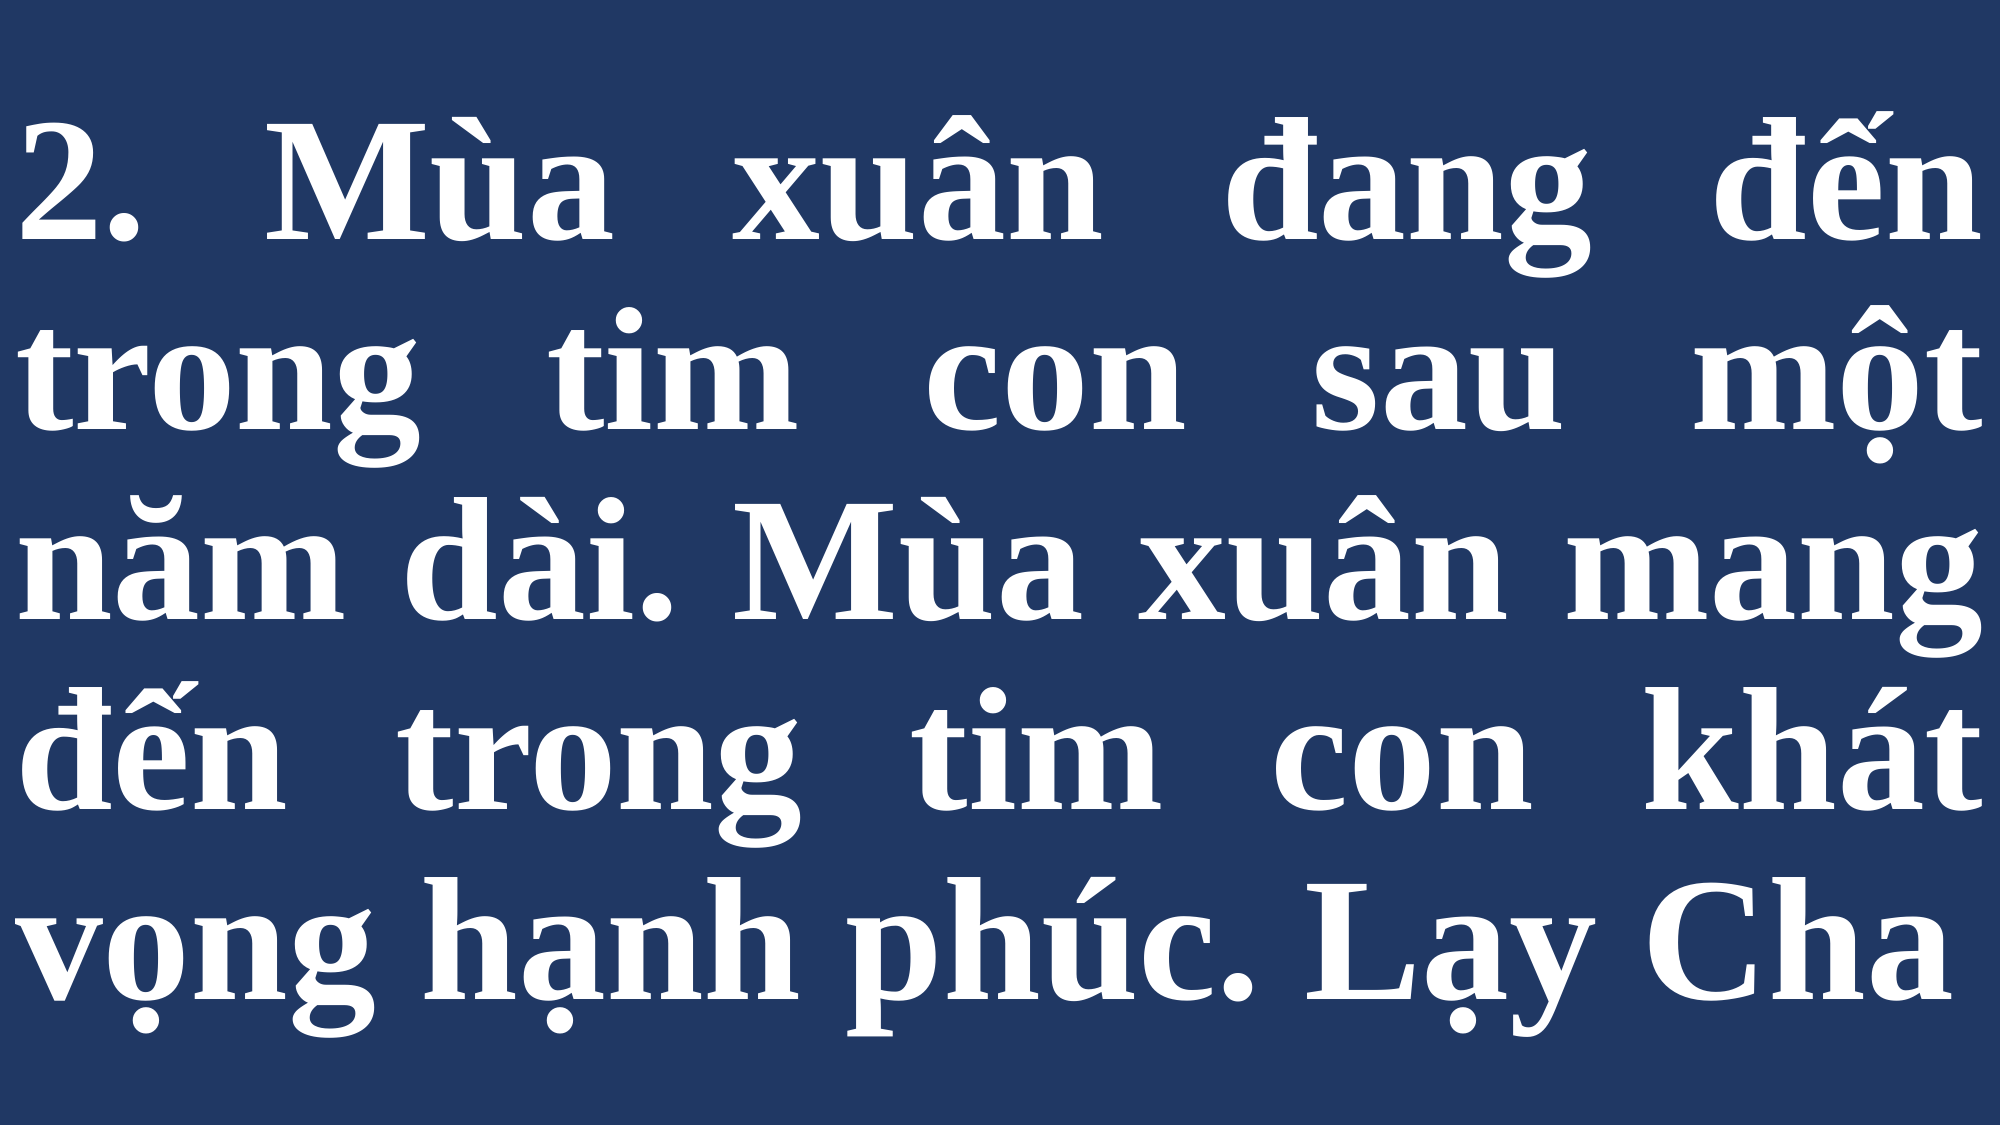

# 2. Mùa xuân đang đến trong tim con sau một năm dài. Mùa xuân mang đến trong tim con khát vọng hạnh phúc. Lạy Cha